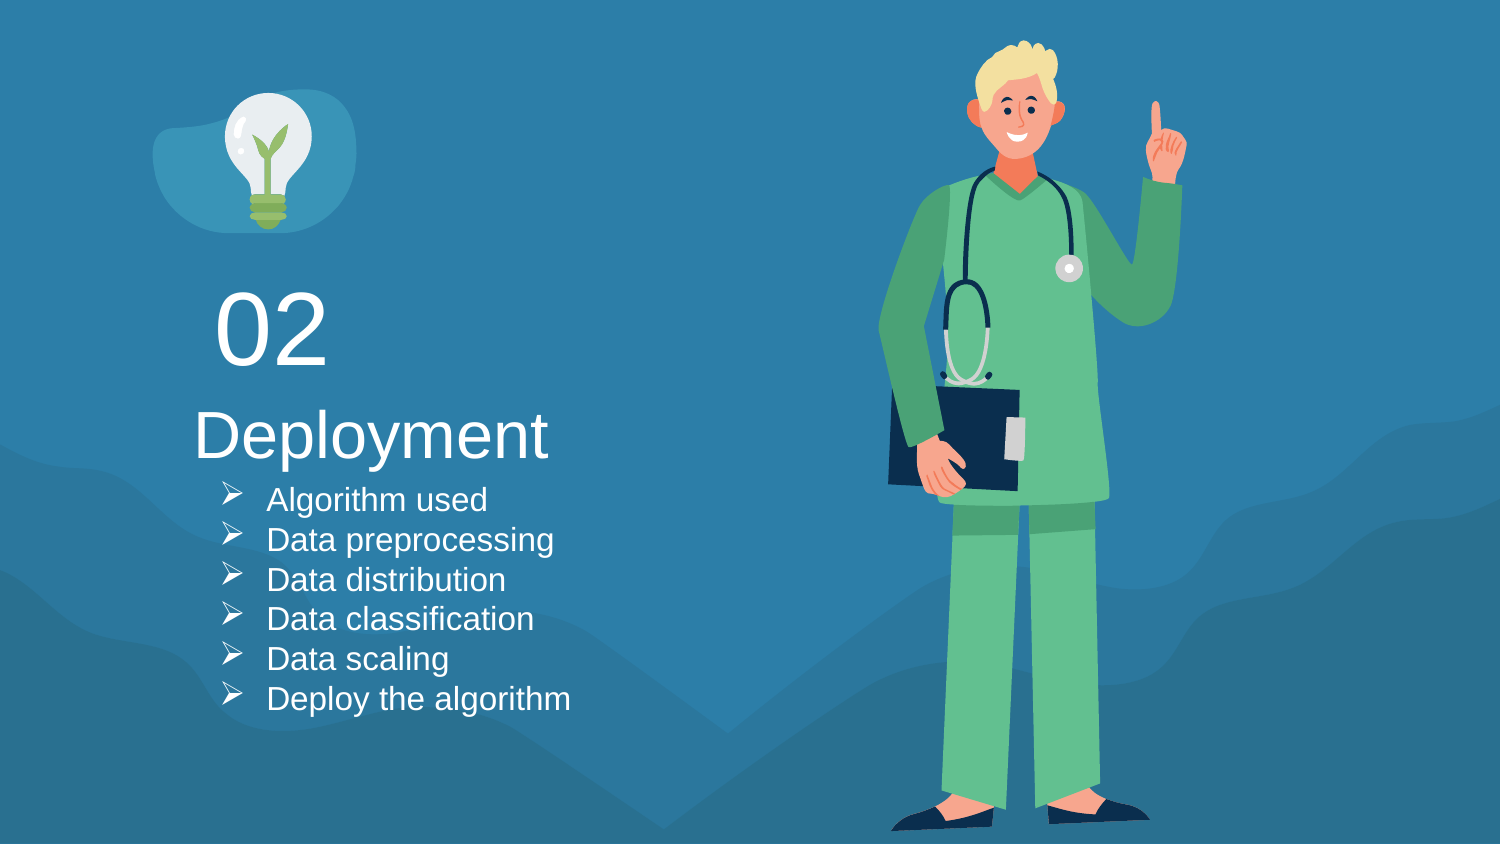

02
# Deployment
Algorithm used
Data preprocessing
Data distribution
Data classification
Data scaling
Deploy the algorithm